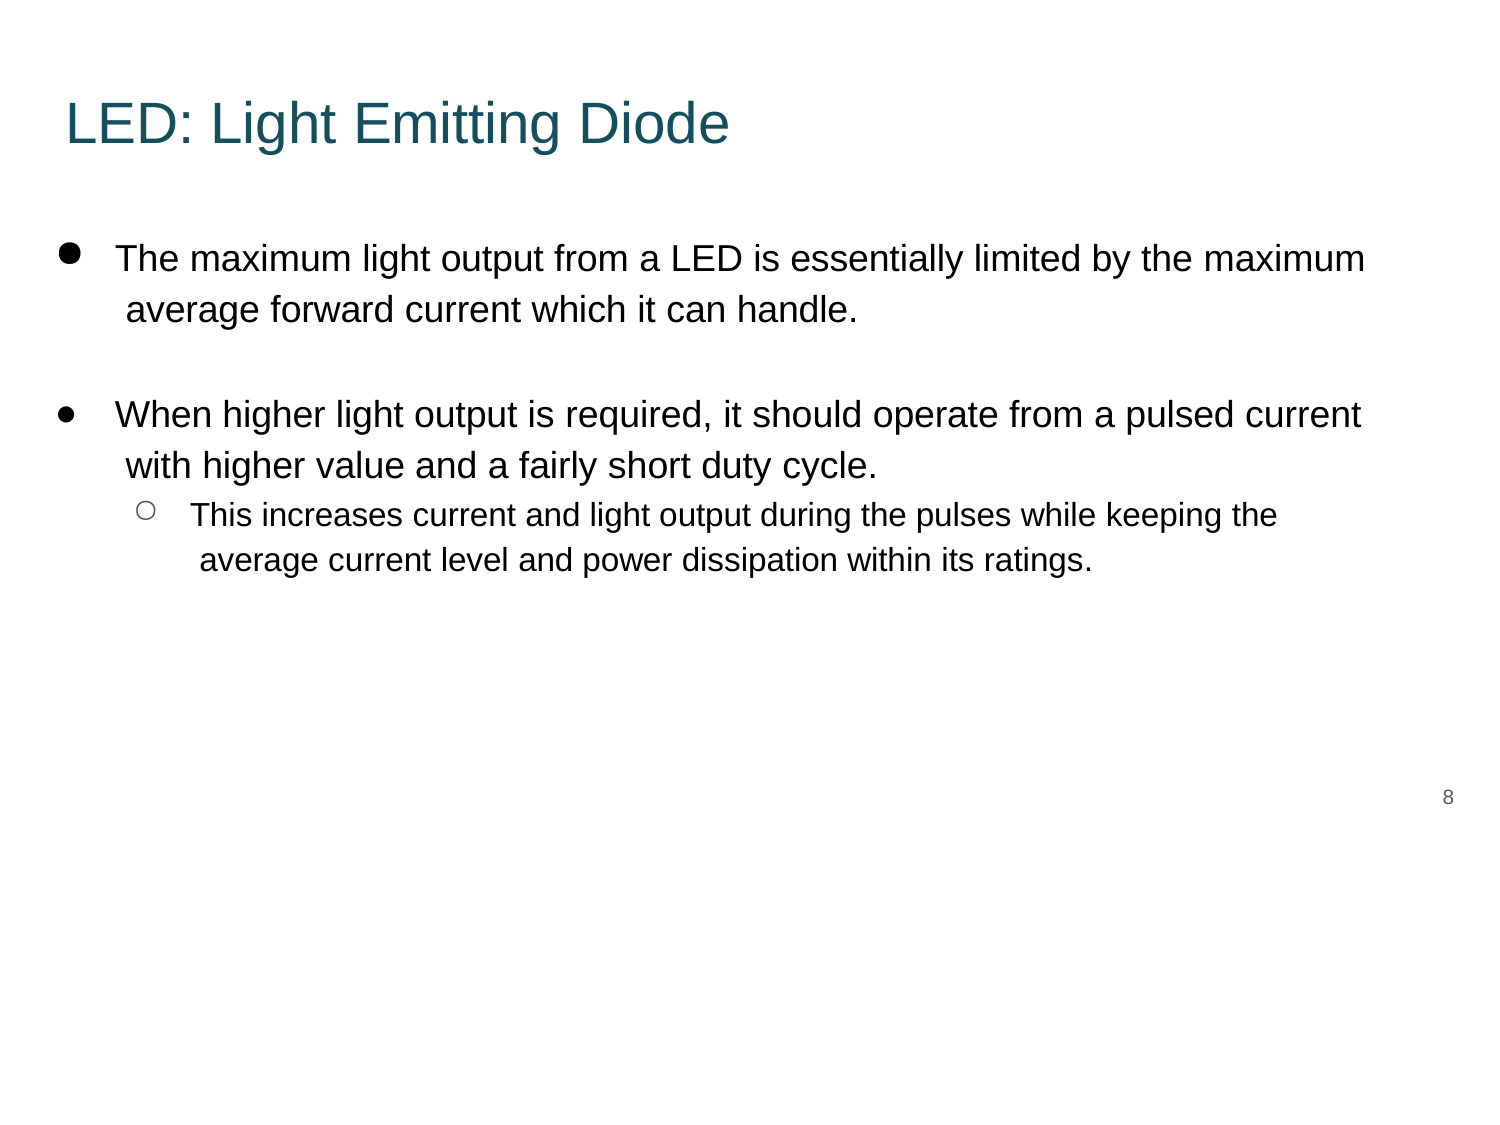

# LED: Light Emitting Diode
The maximum light output from a LED is essentially limited by the maximum  average forward current which it can handle.

When higher light output is required, it should operate from a pulsed current  with higher value and a fairly short duty cycle.
This increases current and light output during the pulses while keeping the  average current level and power dissipation within its ratings.
8